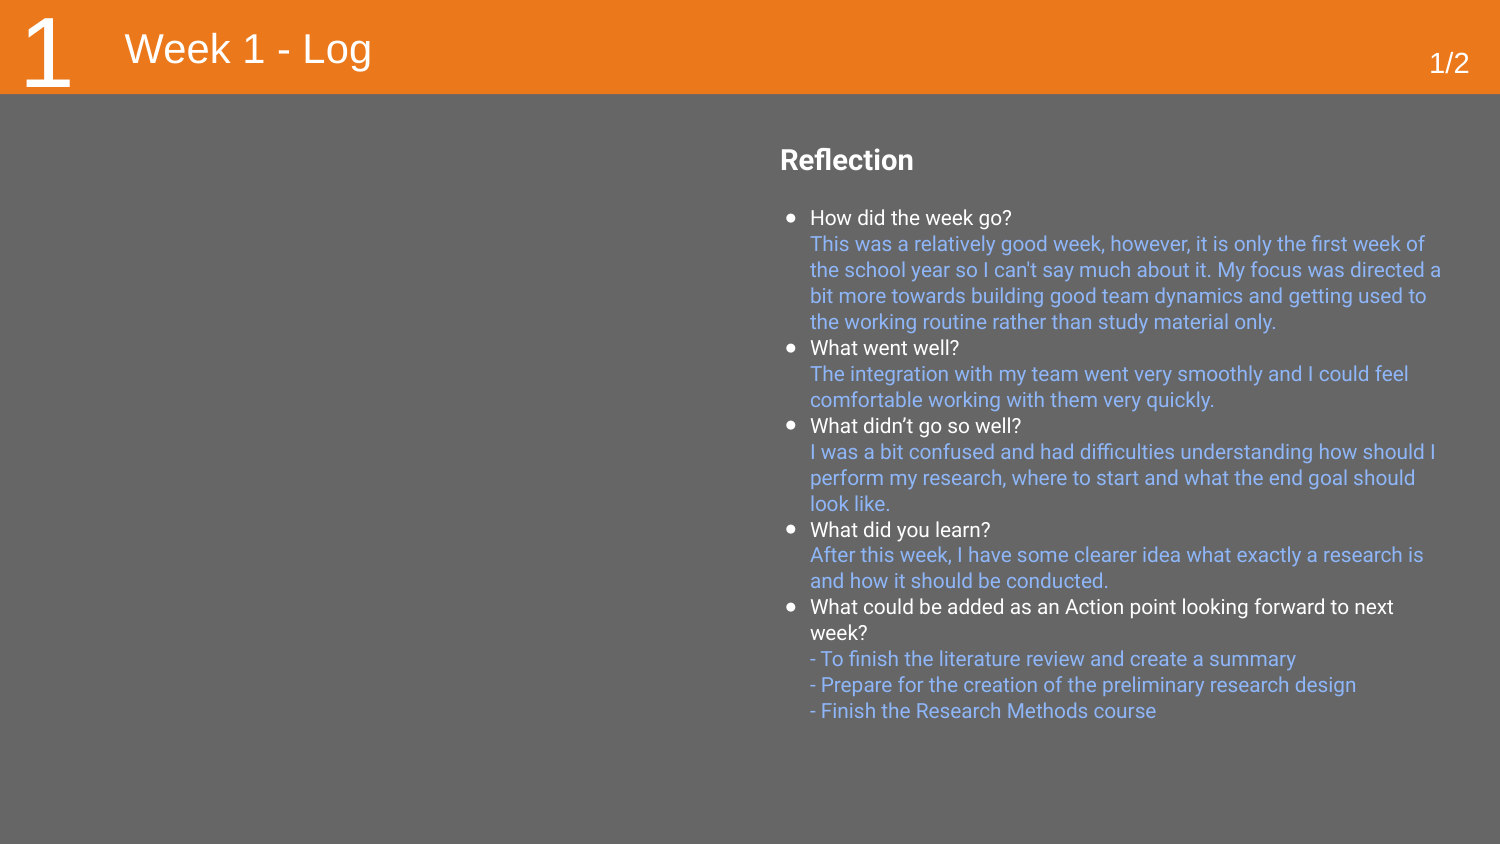

1
# Week 1 - Log
1/2

Reflection
How did the week go? 
This was a relatively good week, however, it is only the first week of the school year so I can't say much about it. My focus was directed a bit more towards building good team dynamics and getting used to the working routine rather than study material only.
What went well? 
The integration with my team went very smoothly and I could feel comfortable working with them very quickly.
What didn’t go so well? 
I was a bit confused and had difficulties understanding how should I perform my research, where to start and what the end goal should look like.
What did you learn? 
After this week, I have some clearer idea what exactly a research is and how it should be conducted.
What could be added as an Action point looking forward to next week?
- To finish the literature review and create a summary
- Prepare for the creation of the preliminary research design
- Finish the Research Methods course